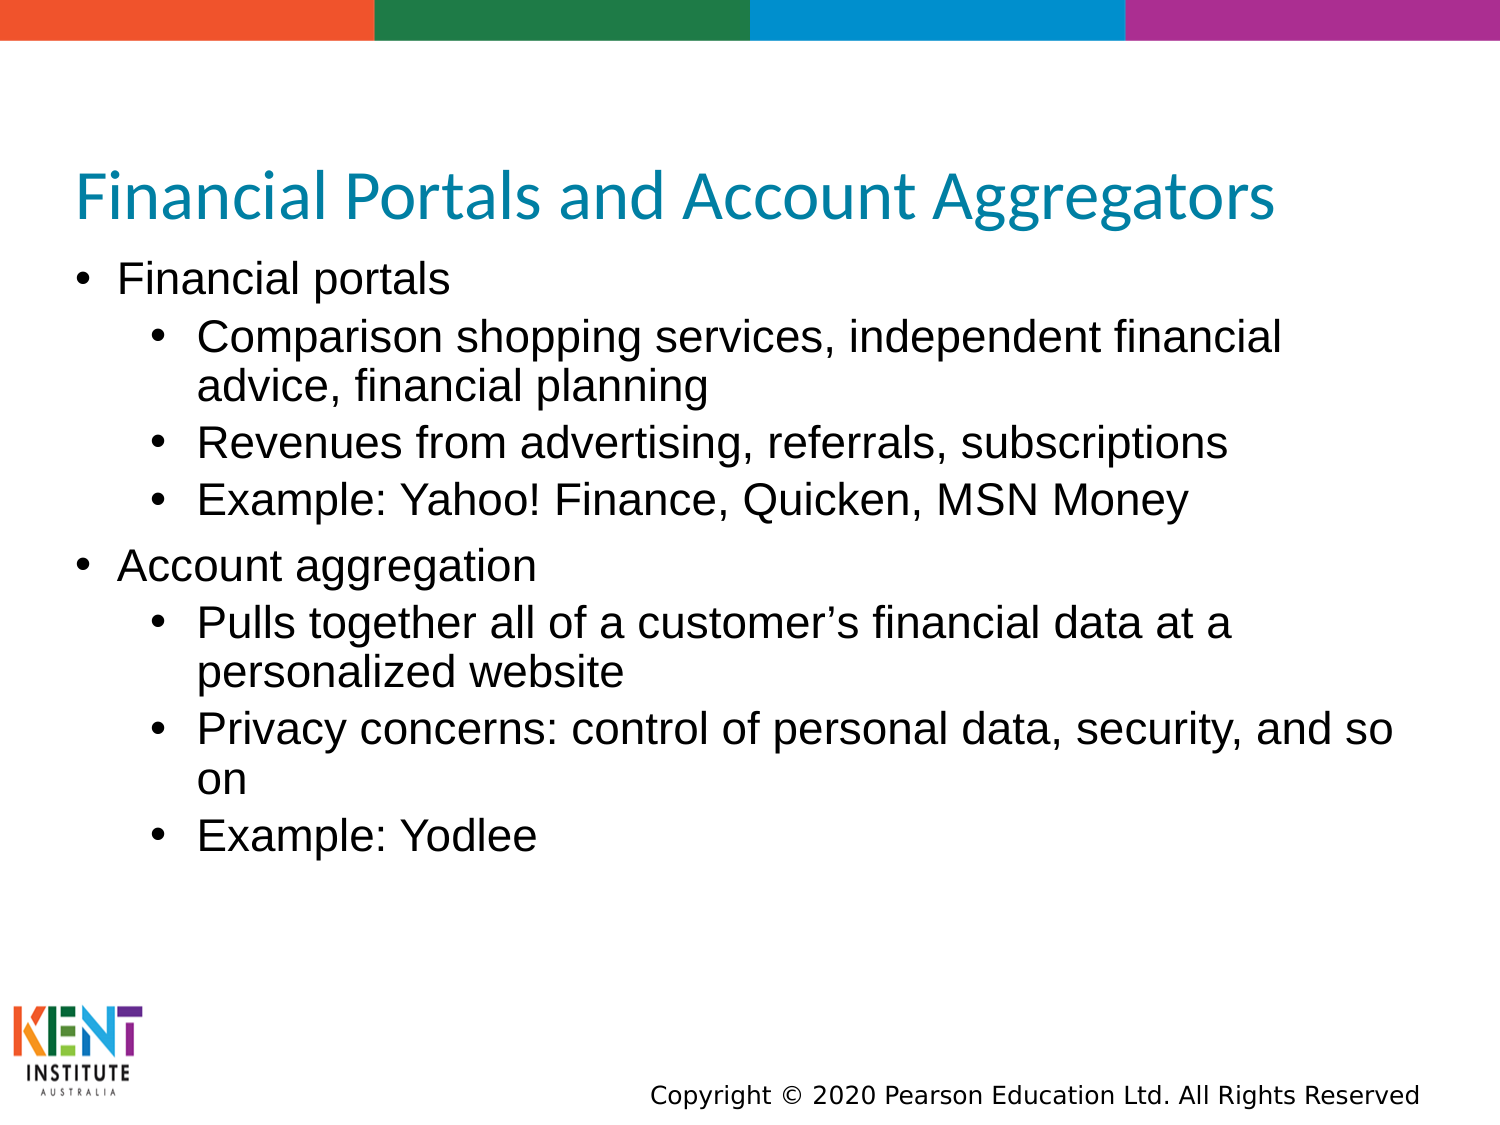

# Financial Portals and Account Aggregators
Financial portals
Comparison shopping services, independent financial advice, financial planning
Revenues from advertising, referrals, subscriptions
Example: Yahoo! Finance, Quicken, M S N Money
Account aggregation
Pulls together all of a customer’s financial data at a personalized website
Privacy concerns: control of personal data, security, and so on
Example: Yodlee